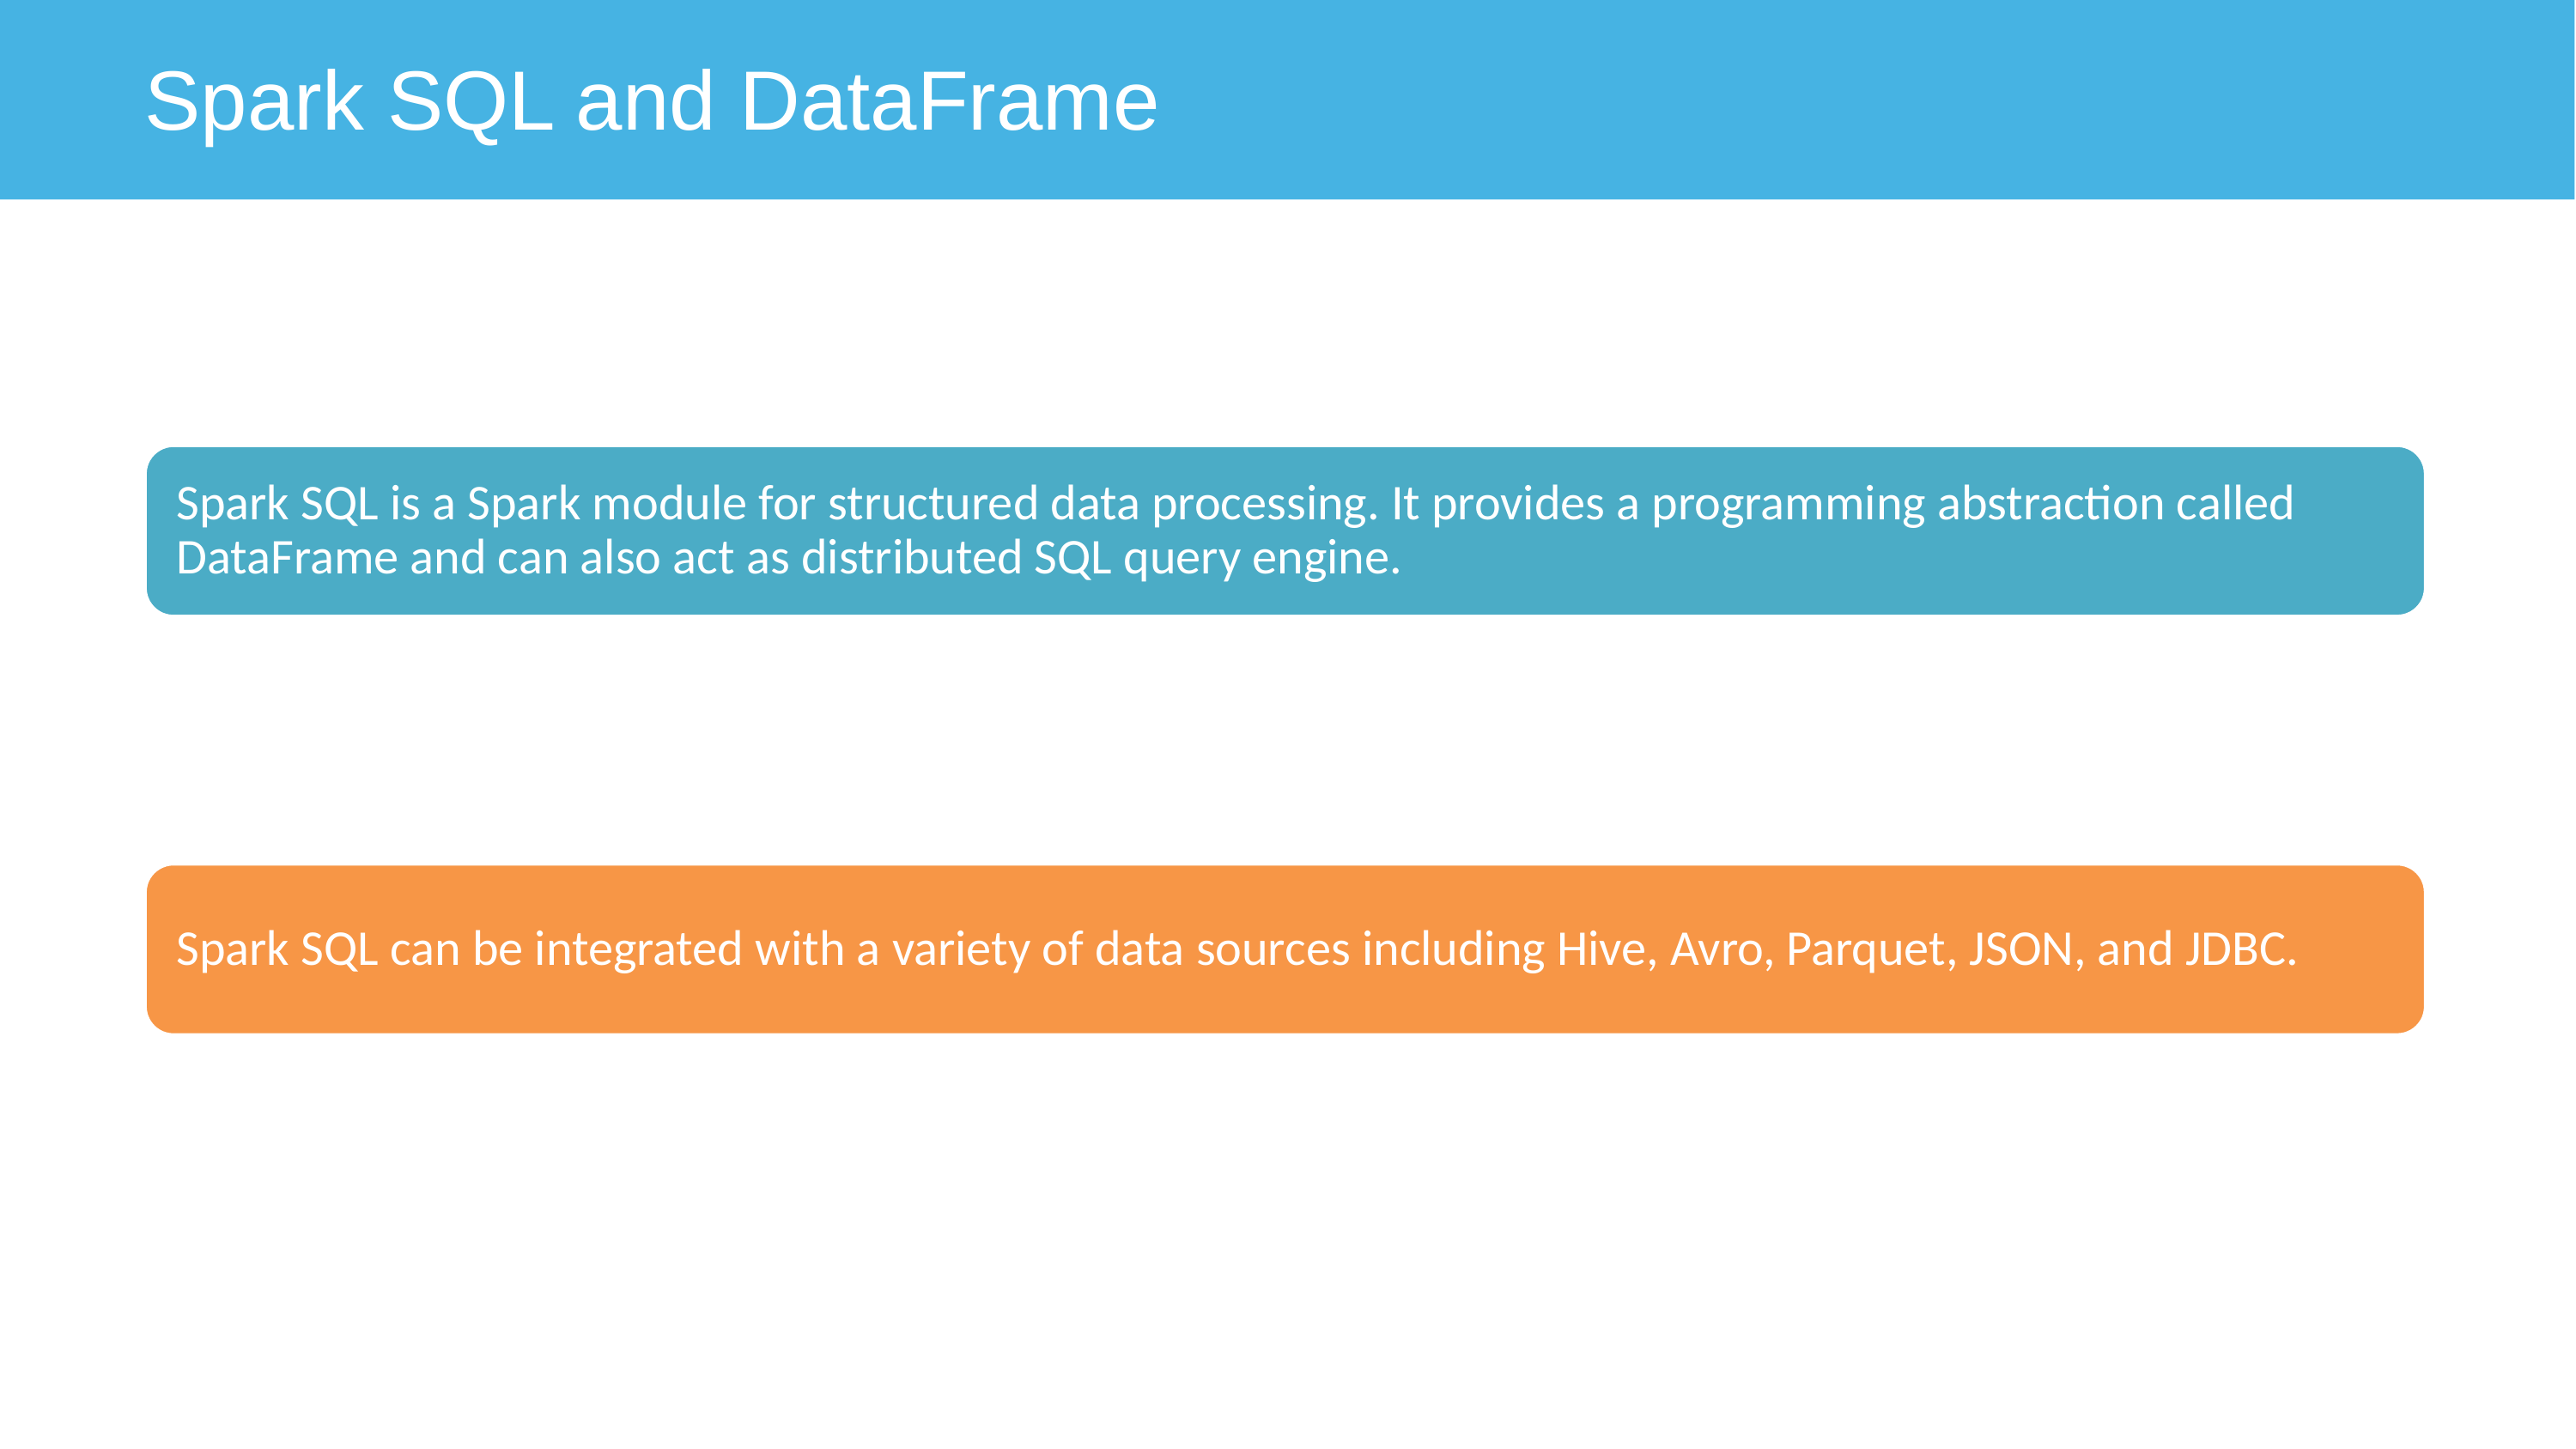

Spark SQL and DataFrame
Spark SQL is a Spark module for structured data processing. It provides a programming abstraction called DataFrame and can also act as distributed SQL query engine.
Spark SQL can be integrated with a variety of data sources including Hive, Avro, Parquet, JSON, and JDBC.